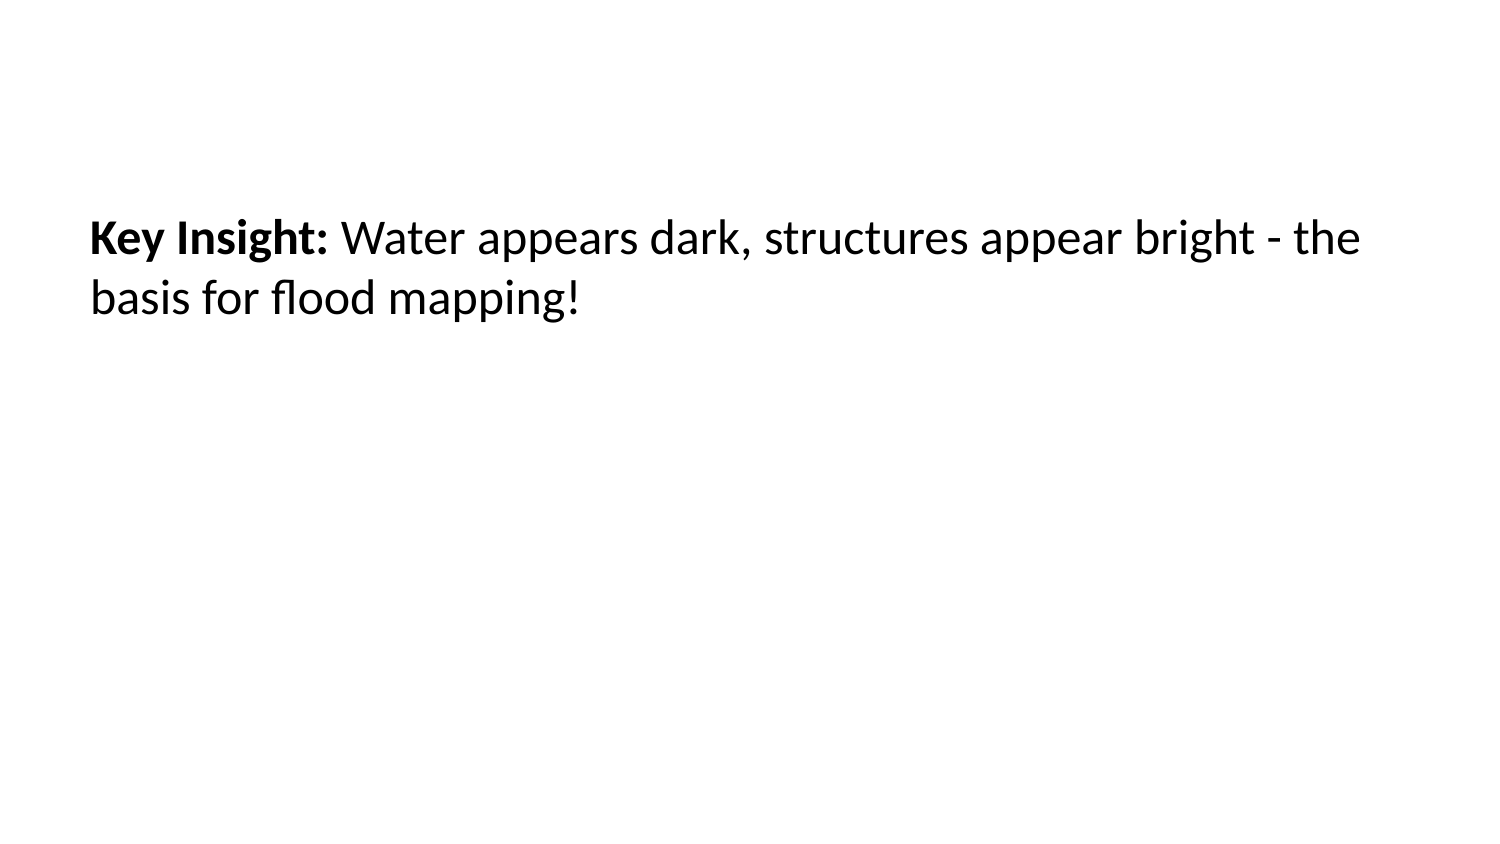

Key Insight: Water appears dark, structures appear bright - the basis for flood mapping!